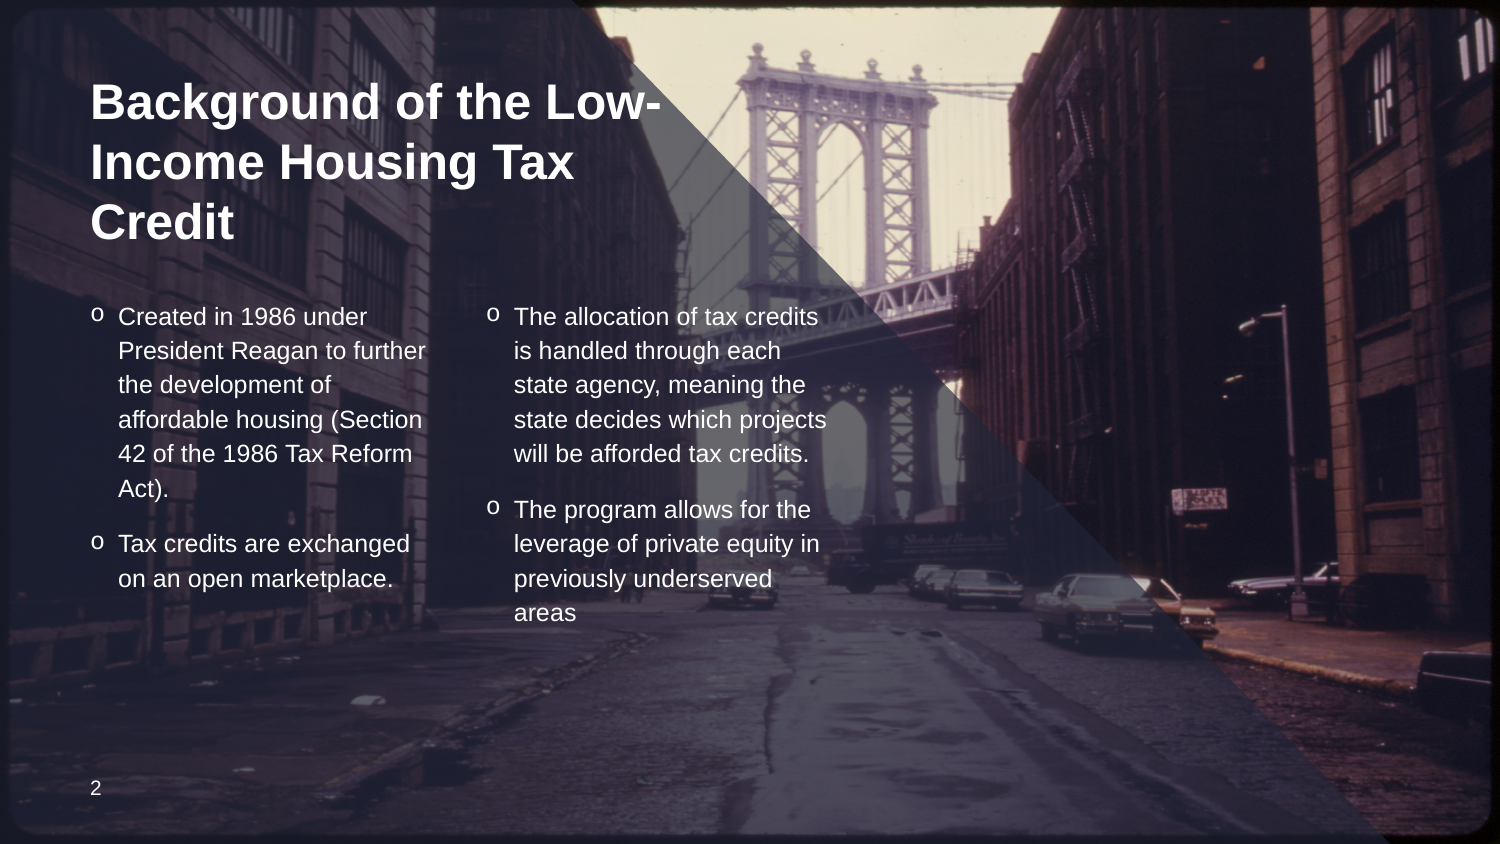

# Background of the Low-Income Housing Tax Credit
Created in 1986 under President Reagan to further the development of affordable housing (Section 42 of the 1986 Tax Reform Act).
Tax credits are exchanged on an open marketplace.
The allocation of tax credits is handled through each state agency, meaning the state decides which projects will be afforded tax credits.
The program allows for the leverage of private equity in previously underserved areas

2